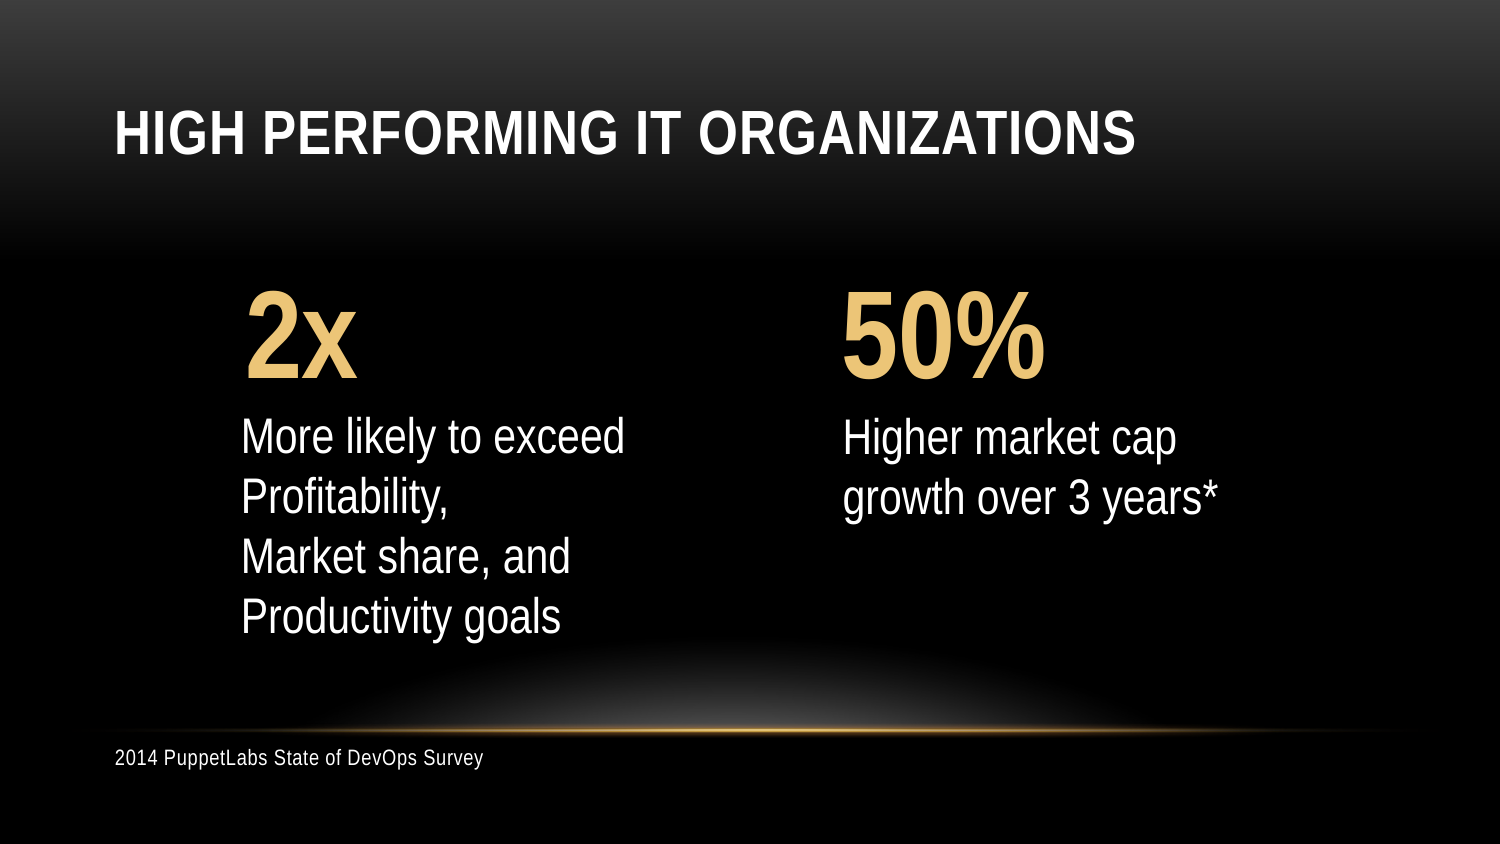

# High Performing IT organizations

2014 PuppetLabs State of DevOps Survey
2x
50%
More likely to exceed
Profitability,
Market share, and
Productivity goals
Higher market cap
growth over 3 years*